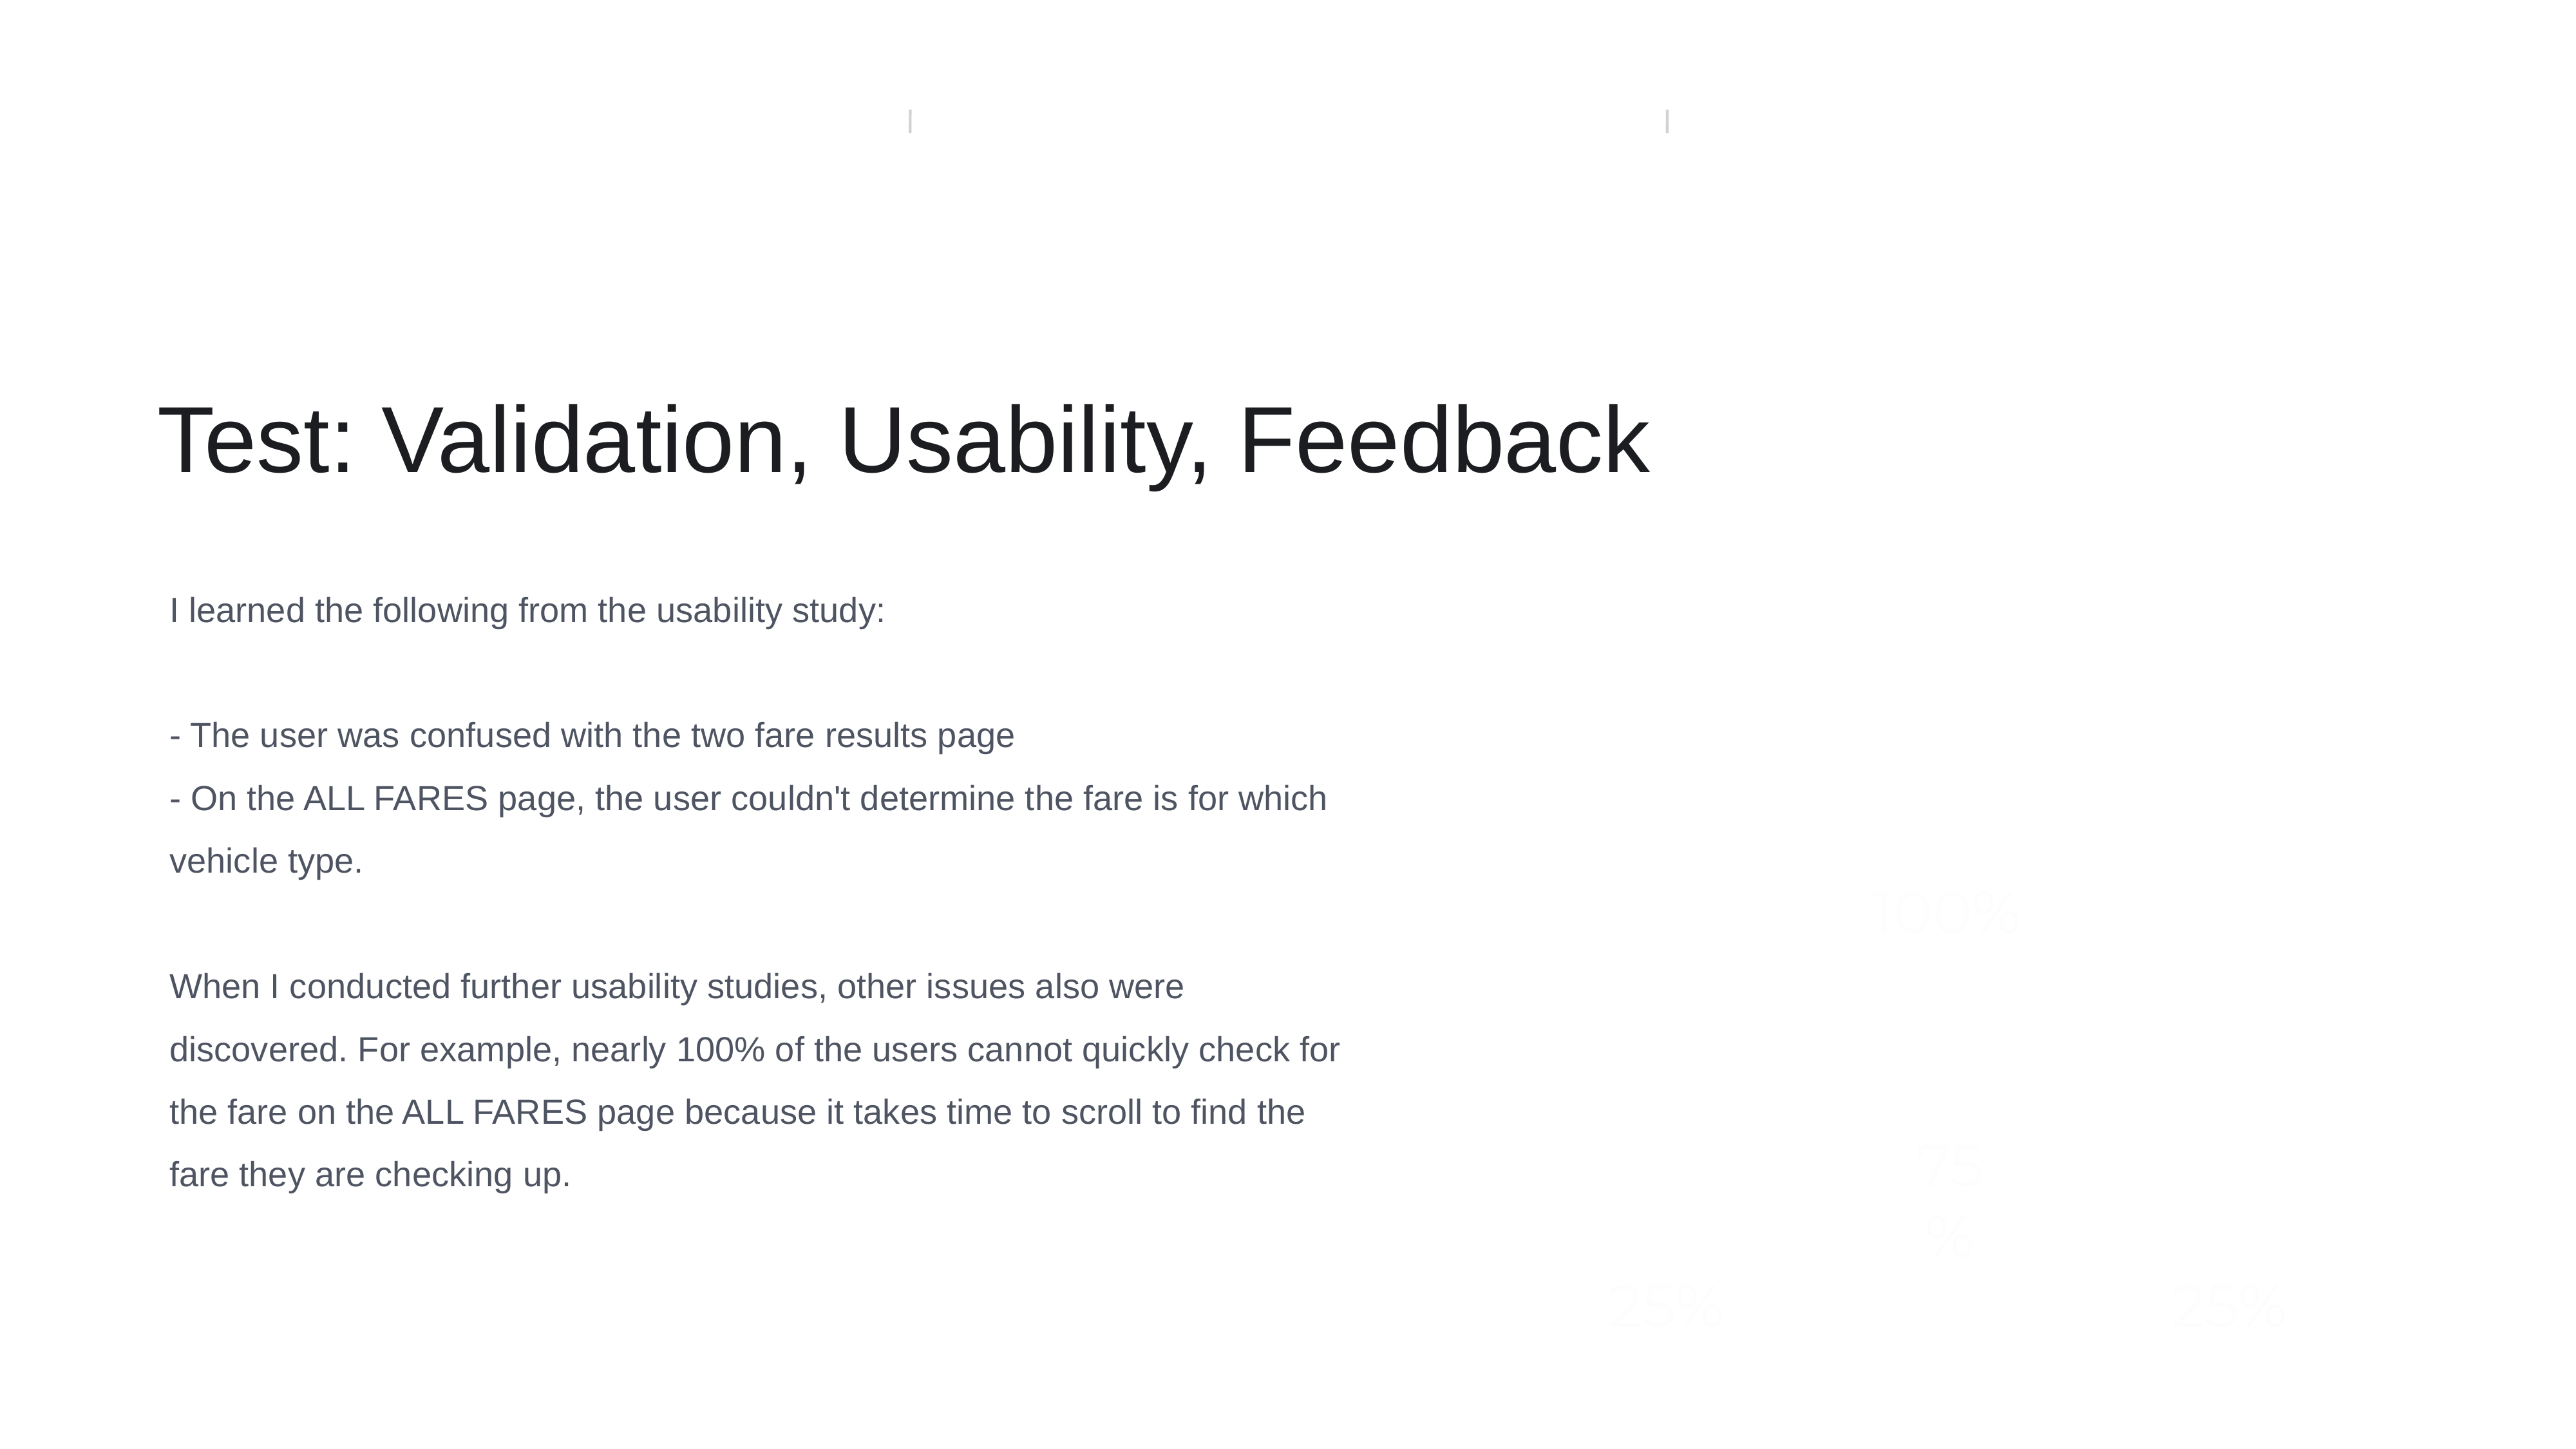

Test: Validation, Usability, Feedback
I learned the following from the usability study:

- The user was confused with the two fare results page
- On the ALL FARES page, the user couldn't determine the fare is for which vehicle type.

When I conducted further usability studies, other issues also were discovered. For example, nearly 100% of the users cannot quickly check for the fare on the ALL FARES page because it takes time to scroll to find the fare they are checking up.
100%
75%
25%
25%